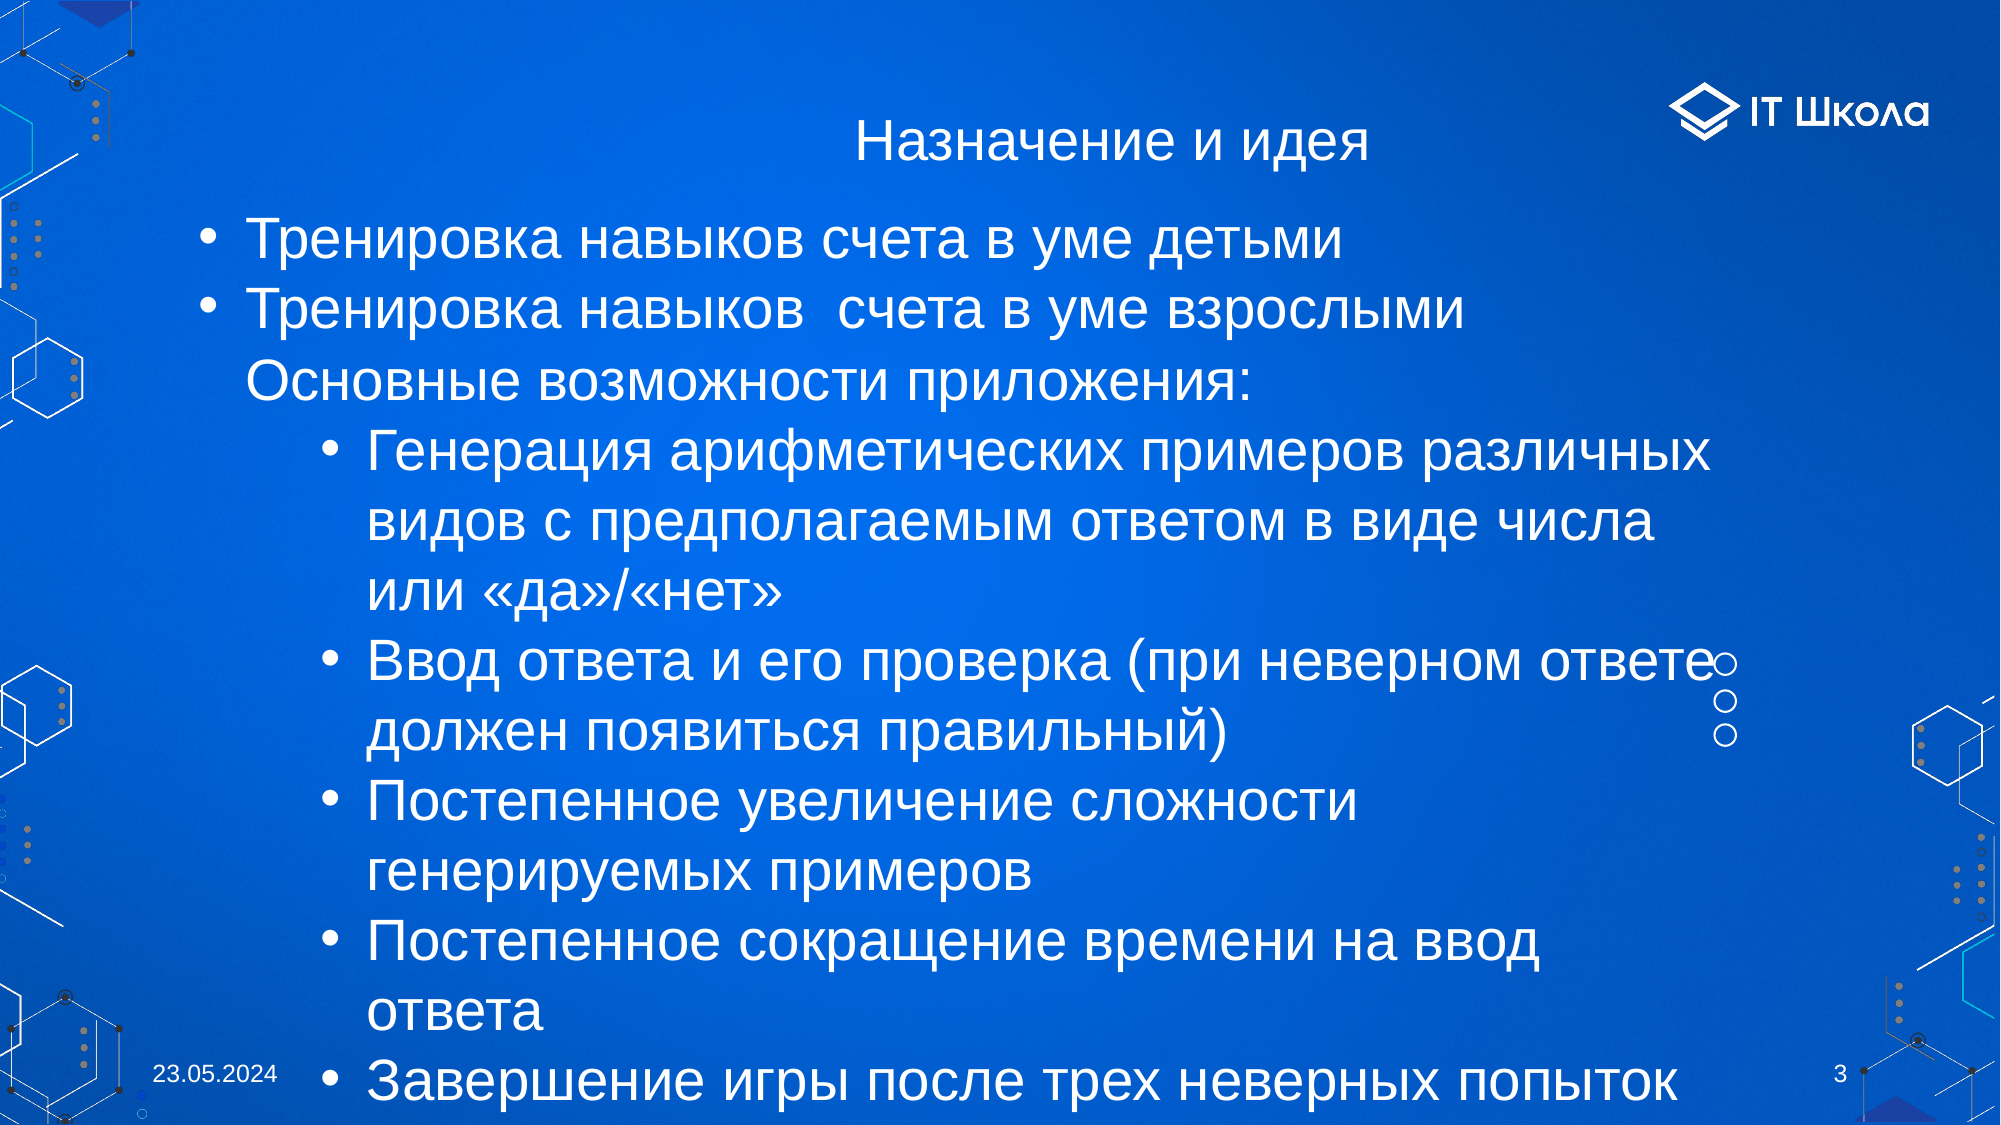

# Назначение и идея
Тренировка навыков счета в уме детьми
Тренировка навыков  счета в уме взрослыми
Основные возможности приложения:
Генерация арифметических примеров различных видов с предполагаемым ответом в виде числа или «да»/«нет»
Ввод ответа и его проверка (при неверном ответе должен появиться правильный)
Постепенное увеличение сложности генерируемых примеров
Постепенное сокращение времени на ввод ответа
Завершение игры после трех неверных попыток
Система очков, сохранение рекорда

23.05.2024
3